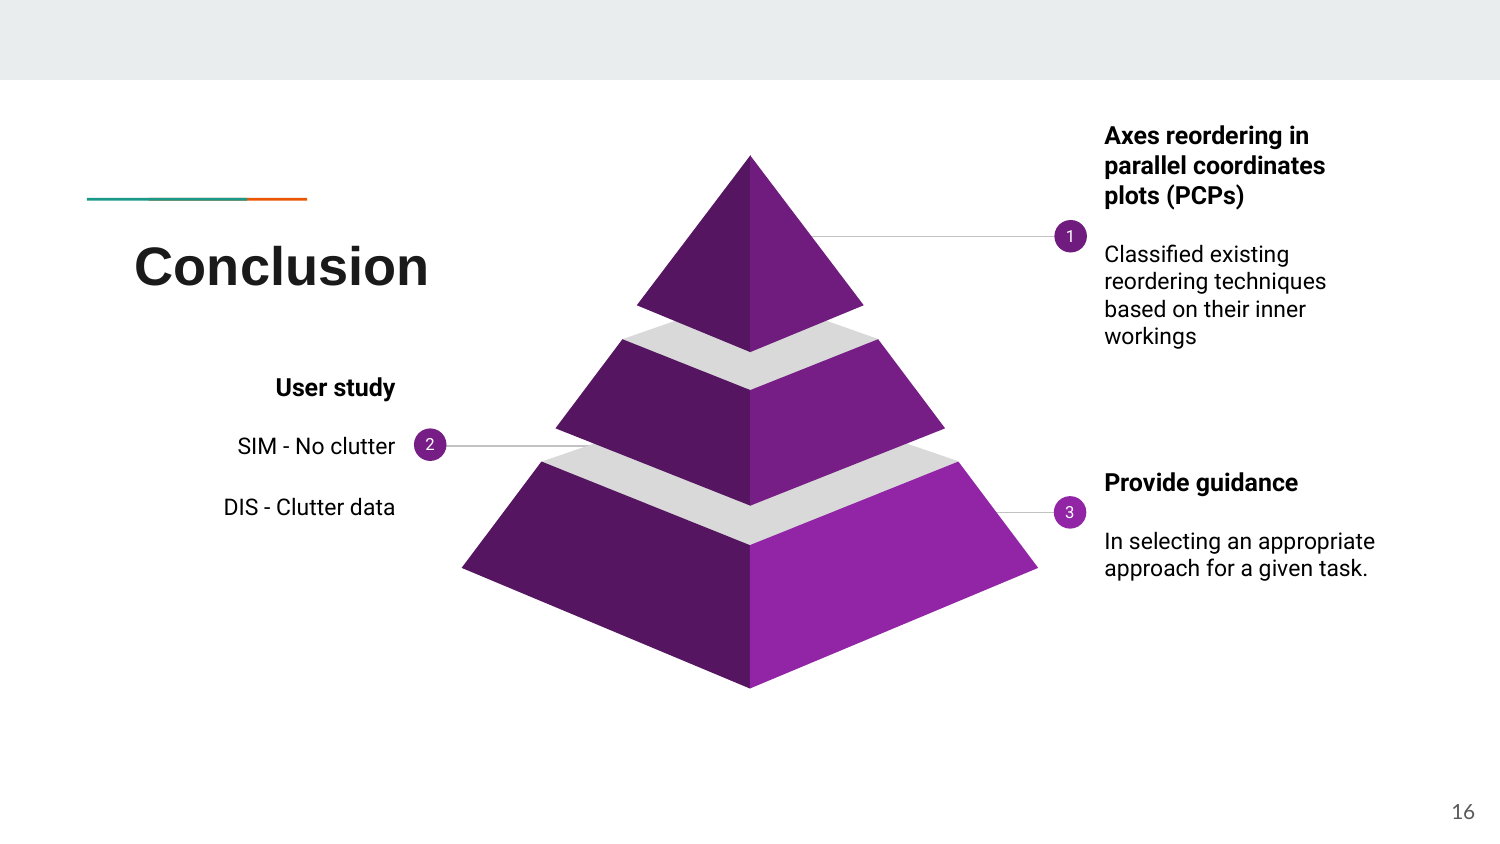

Axes reordering in parallel coordinates plots (PCPs)

Classified existing reordering techniques based on their inner workings
1

# Conclusion
User study

SIM - No clutter
DIS - Clutter data
2

Provide guidance

In selecting an appropriate approach for a given task.
3

16